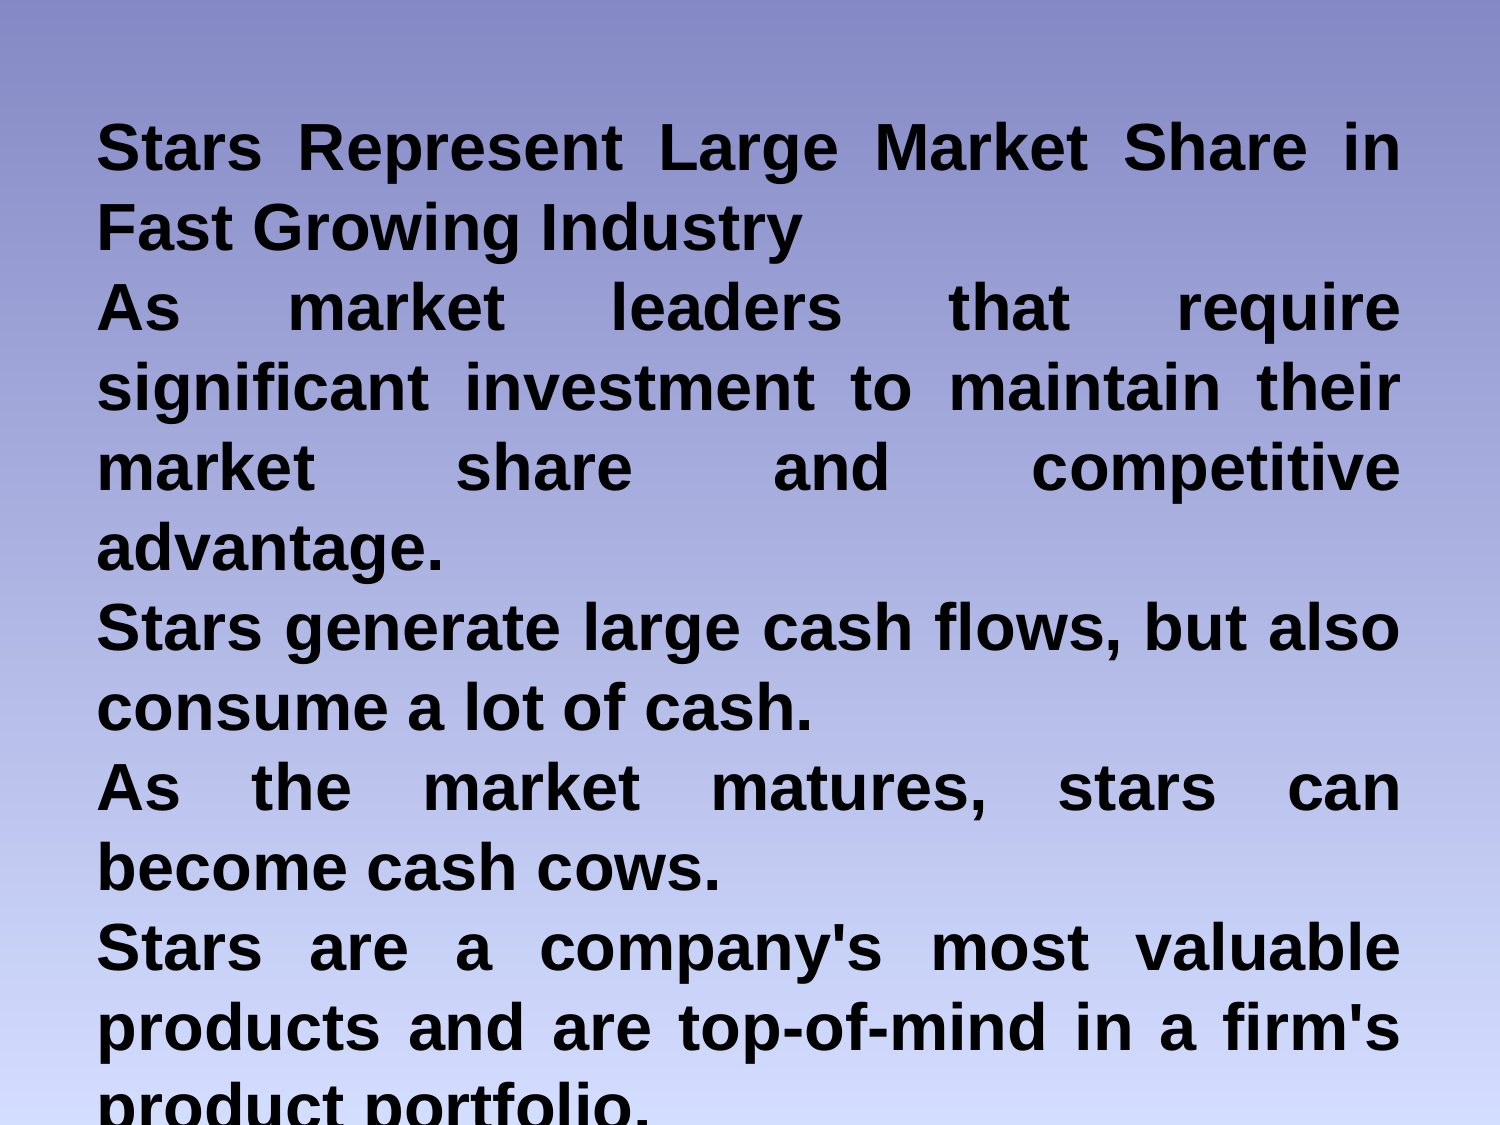

Stars Represent Large Market Share in Fast Growing Industry
As market leaders that require significant investment to maintain their market share and competitive advantage.
Stars generate large cash flows, but also consume a lot of cash.
As the market matures, stars can become cash cows.
Stars are a company's most valuable products and are top-of-mind in a firm's product portfolio.